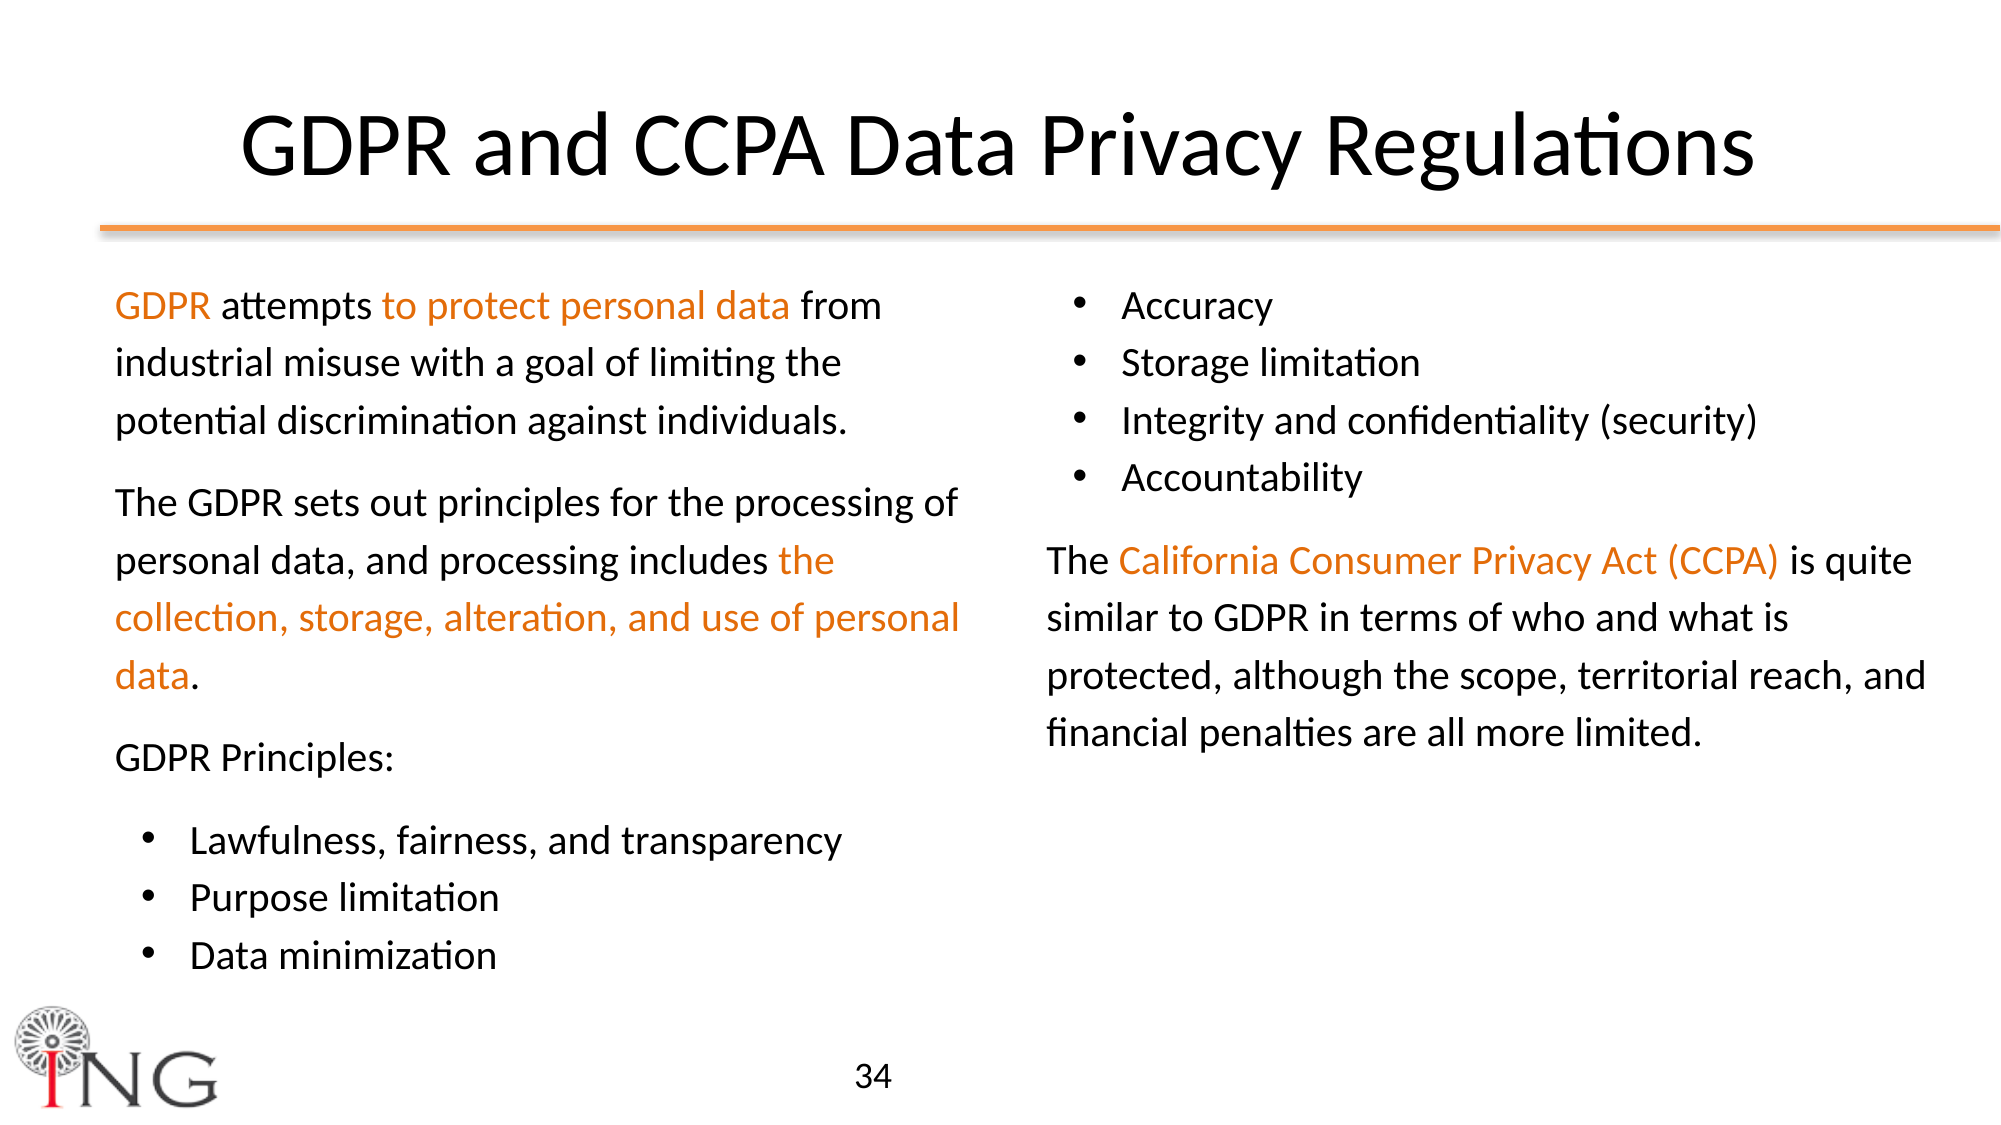

GDPR and CCPA Data Privacy Regulations
GDPR attempts to protect personal data from industrial misuse with a goal of limiting the potential discrimination against individuals.
The GDPR sets out principles for the processing of personal data, and processing includes the collection, storage, alteration, and use of personal data.
GDPR Principles:
Lawfulness, fairness, and transparency
Purpose limitation
Data minimization

Accuracy
Storage limitation
Integrity and confidentiality (security)
Accountability
The California Consumer Privacy Act (CCPA) is quite similar to GDPR in terms of who and what is protected, although the scope, territorial reach, and financial penalties are all more limited.
34